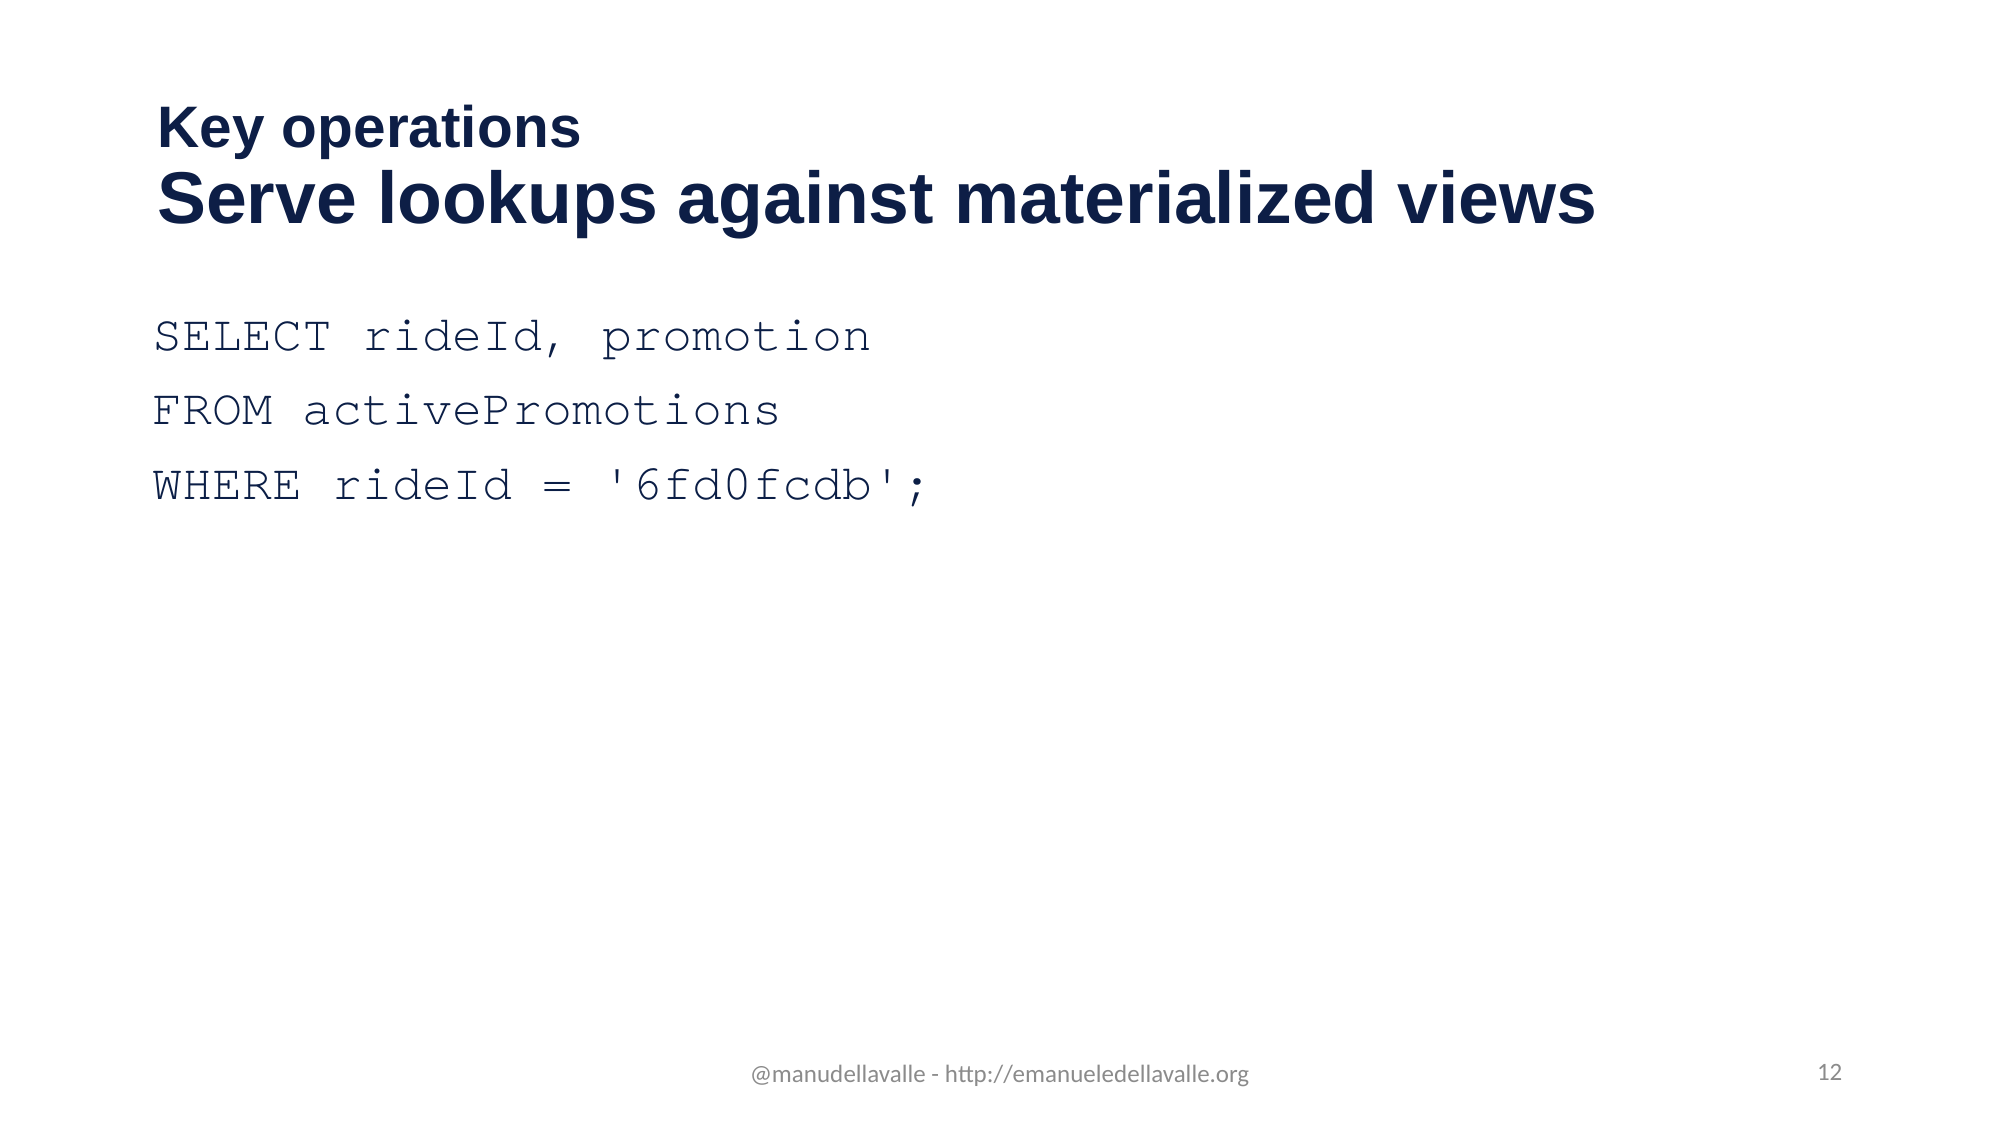

# Key operations Serve lookups against materialized views
SELECT rideId, promotion
FROM activePromotions
WHERE rideId = '6fd0fcdb';
@manudellavalle - http://emanueledellavalle.org
12